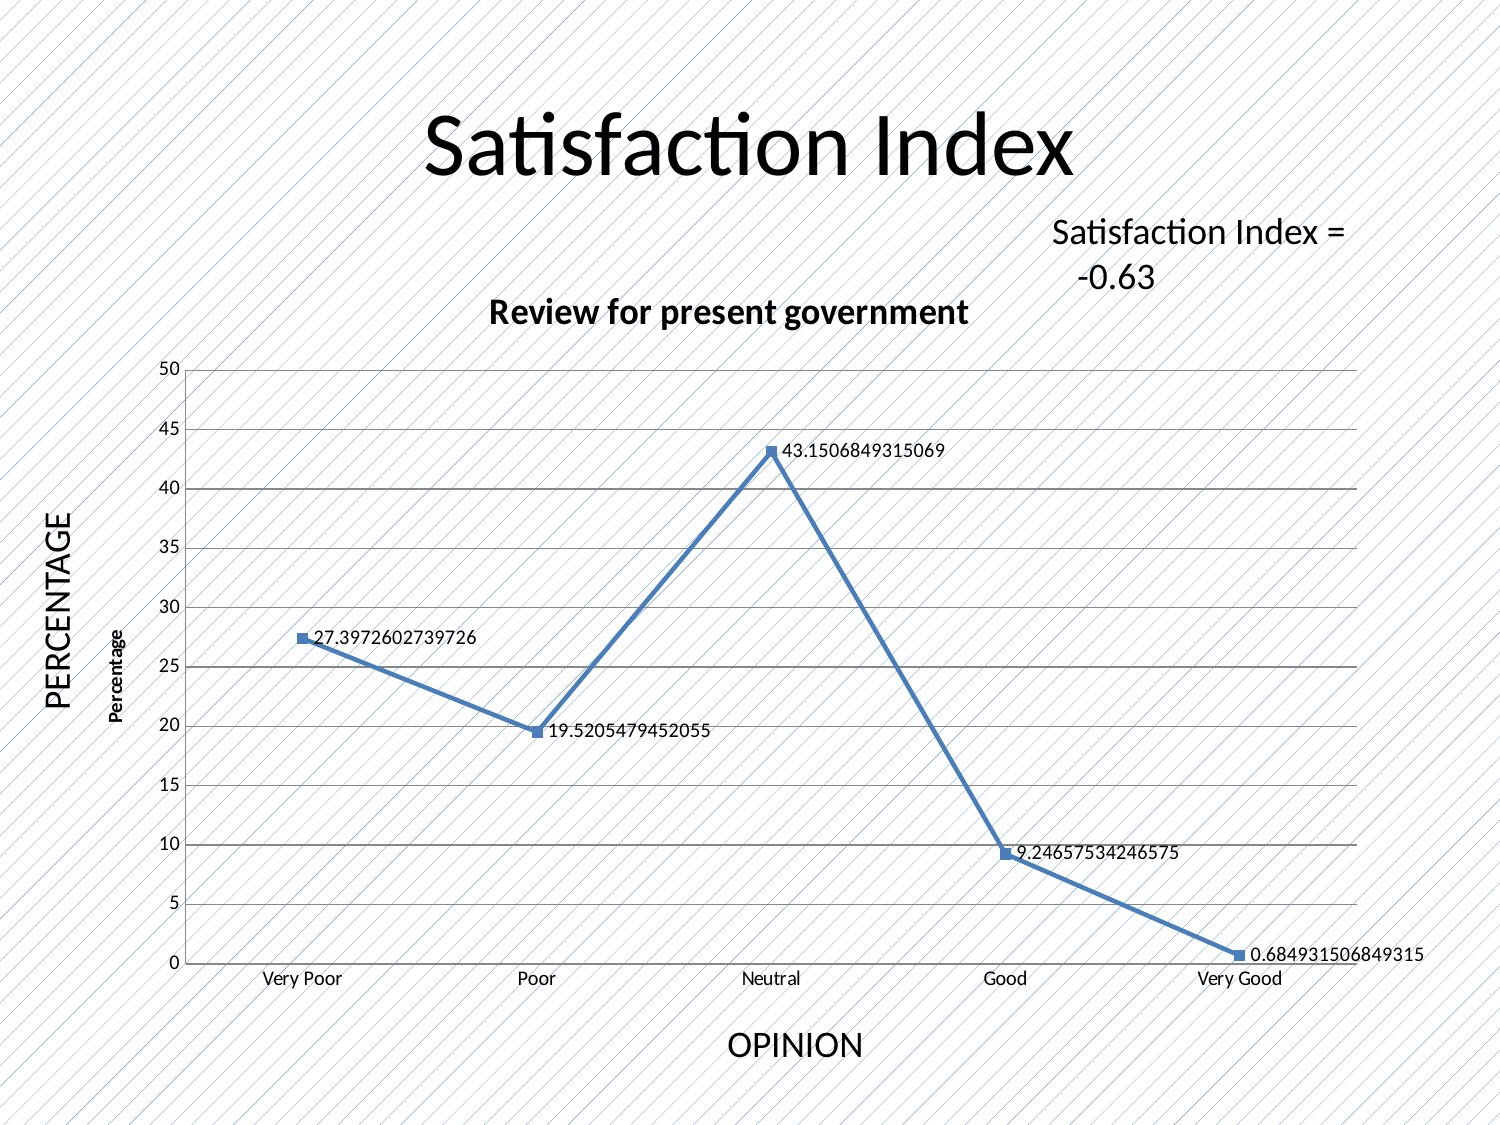

# Satisfaction Index
Satisfaction Index =        -0.63

### Chart: Review for present government

| Category |  |
|---|---|
| Very Poor | 27.397260273972602 |
| Poor | 19.52054794520548 |
| Neutral | 43.15068493150685 |
| Good | 9.246575342465754 |
| Very Good | 0.684931506849315 |
PERCENTAGE
OPINION